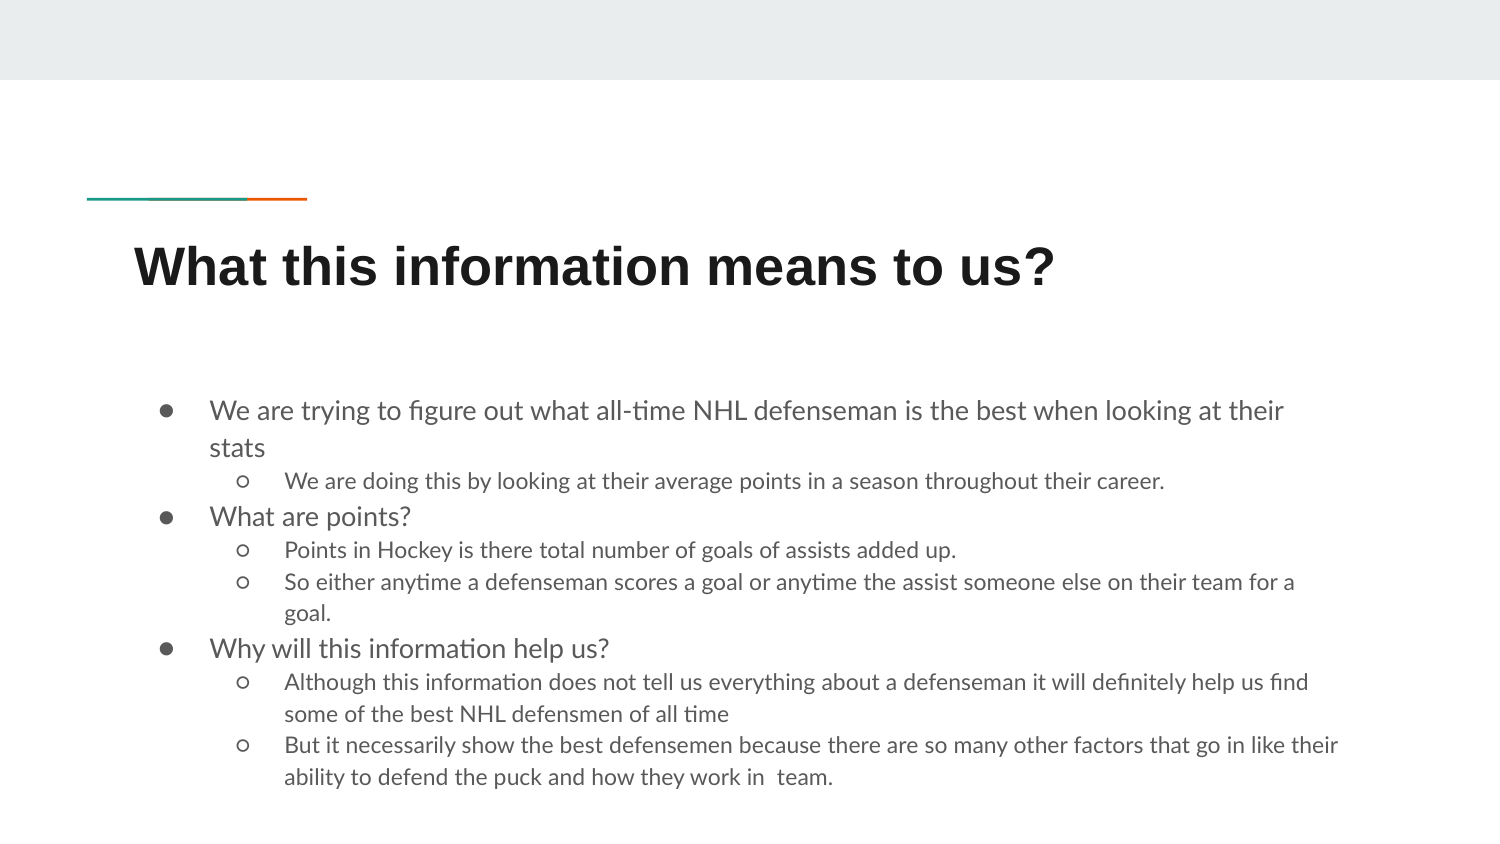

# What this information means to us?
We are trying to figure out what all-time NHL defenseman is the best when looking at their stats
We are doing this by looking at their average points in a season throughout their career.
What are points?
Points in Hockey is there total number of goals of assists added up.
So either anytime a defenseman scores a goal or anytime the assist someone else on their team for a goal.
Why will this information help us?
Although this information does not tell us everything about a defenseman it will definitely help us find some of the best NHL defensmen of all time
But it necessarily show the best defensemen because there are so many other factors that go in like their ability to defend the puck and how they work in  team.